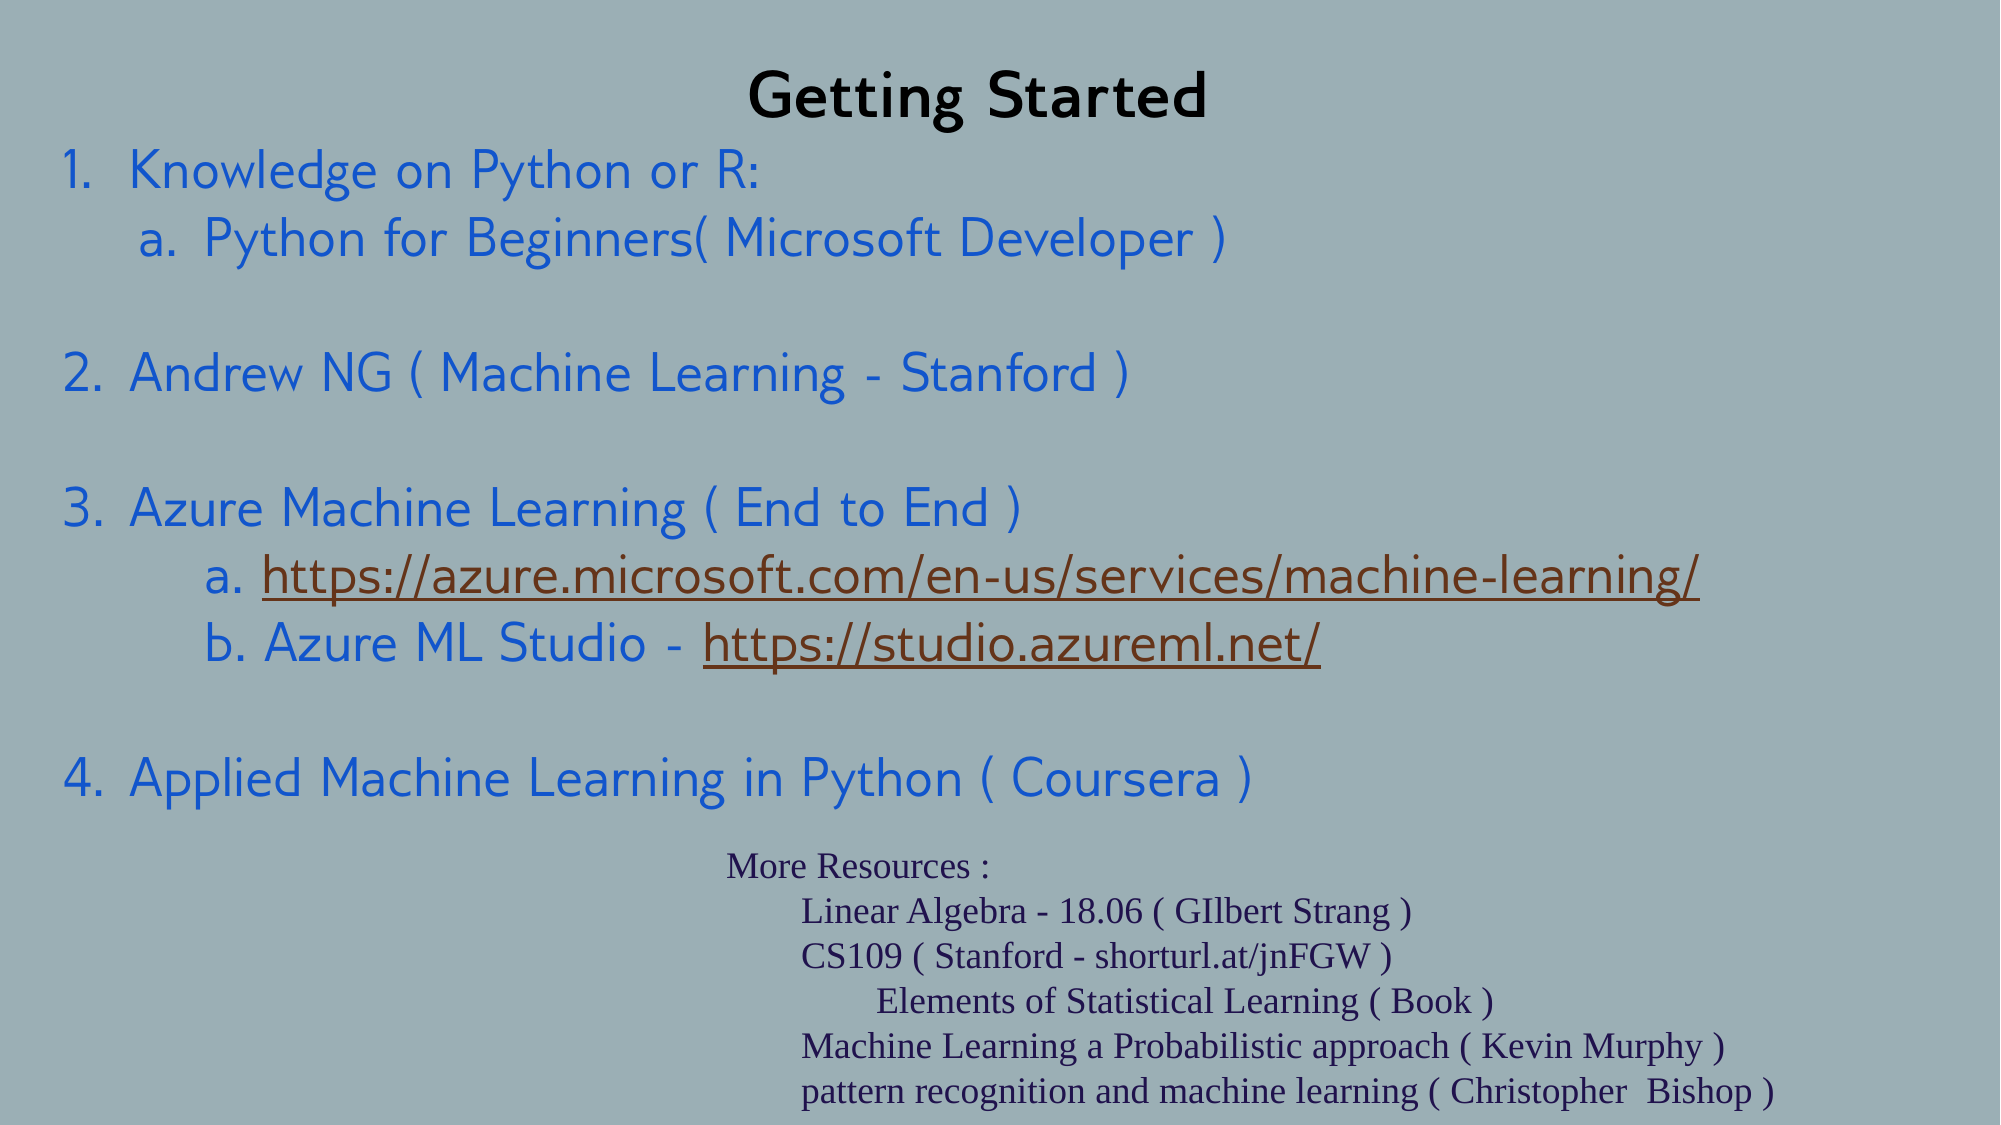

Getting Started

Knowledge on Python or R:
Python for Beginners( Microsoft Developer )

Andrew NG ( Machine Learning - Stanford )

Azure Machine Learning ( End to End )
a. https://azure.microsoft.com/en-us/services/machine-learning/
b. Azure ML Studio - https://studio.azureml.net/

Applied Machine Learning in Python ( Coursera )

More Resources :
Linear Algebra - 18.06 ( GIlbert Strang )
CS109 ( Stanford - shorturl.at/jnFGW )
	Elements of Statistical Learning ( Book )
Machine Learning a Probabilistic approach ( Kevin Murphy )
pattern recognition and machine learning ( Christopher  Bishop )